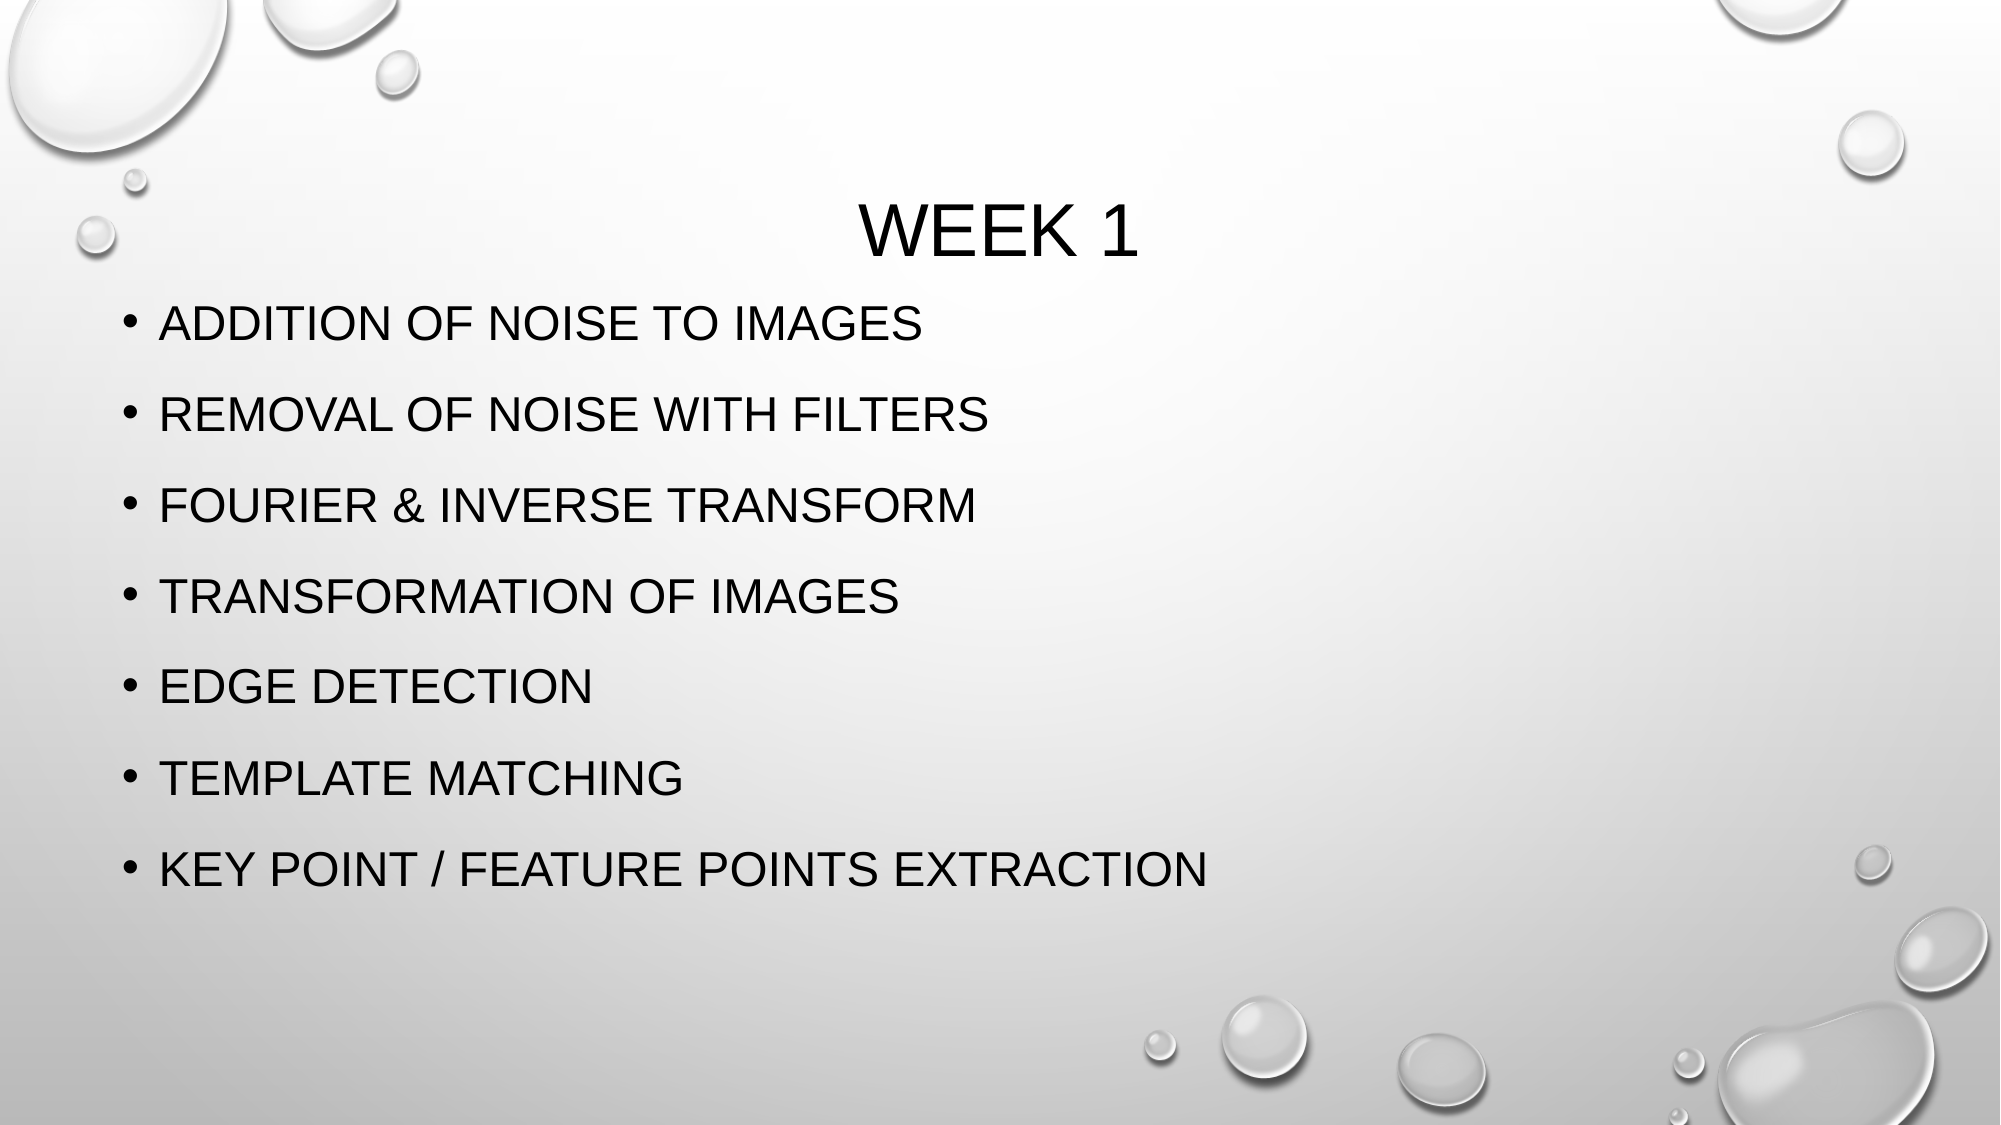

# Week 1
Addition of noise to images
Removal of noise with filters
Fourier & inverse transform
Transformation of images
Edge detection
Template matching
Key point / feature points extraction